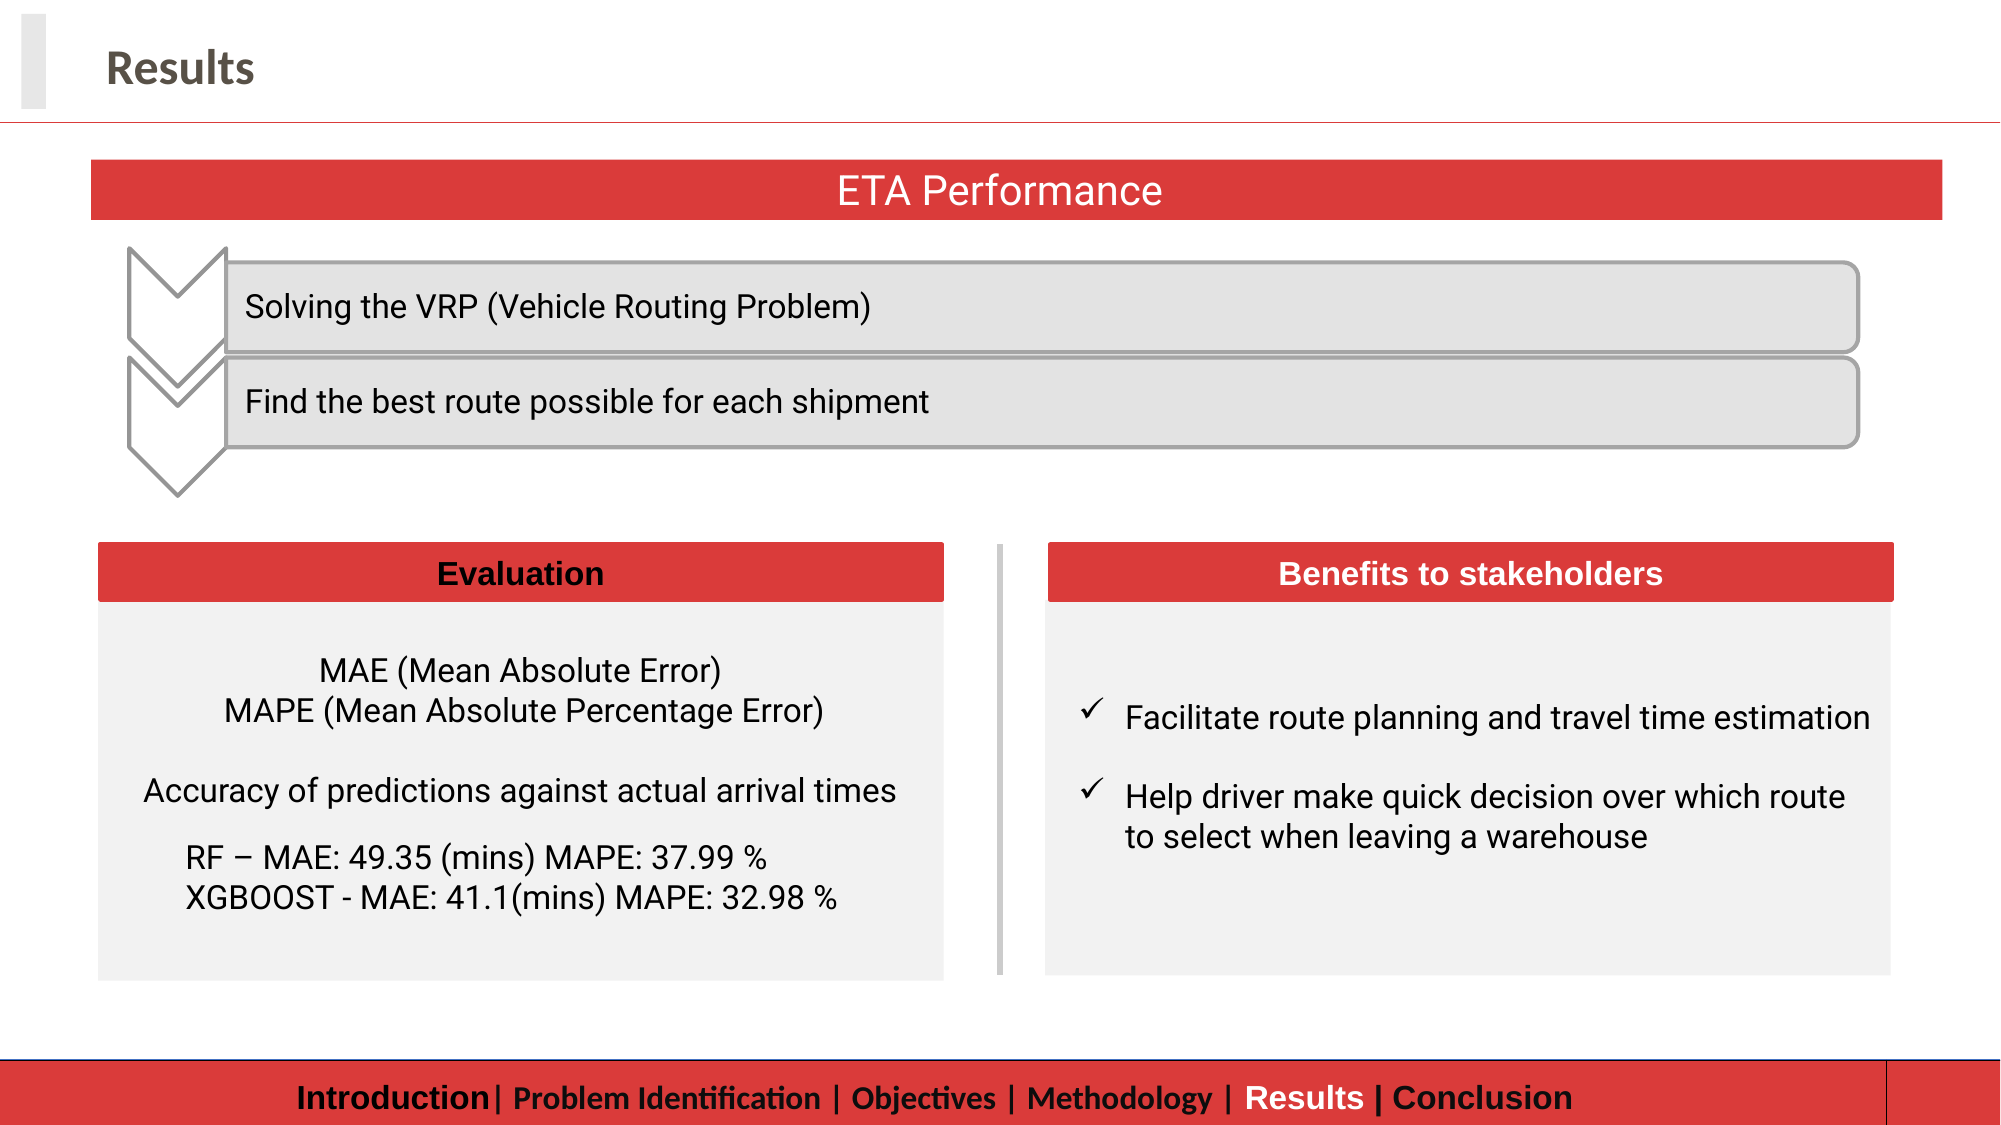

ETA Performance

Solving the VRP (Vehicle Routing Problem)

Find the best route possible for each shipment
Benefits to stakeholders
Evaluation

MAE (Mean Absolute Error)
 MAPE (Mean Absolute Percentage Error)

Accuracy of predictions against actual arrival times
Facilitate route planning and travel time estimation

Help driver make quick decision over which route to select when leaving a warehouse

RF – MAE: 49.35 (mins) MAPE: 37.99 %
XGBOOST - MAE: 41.1(mins) MAPE: 32.98 %